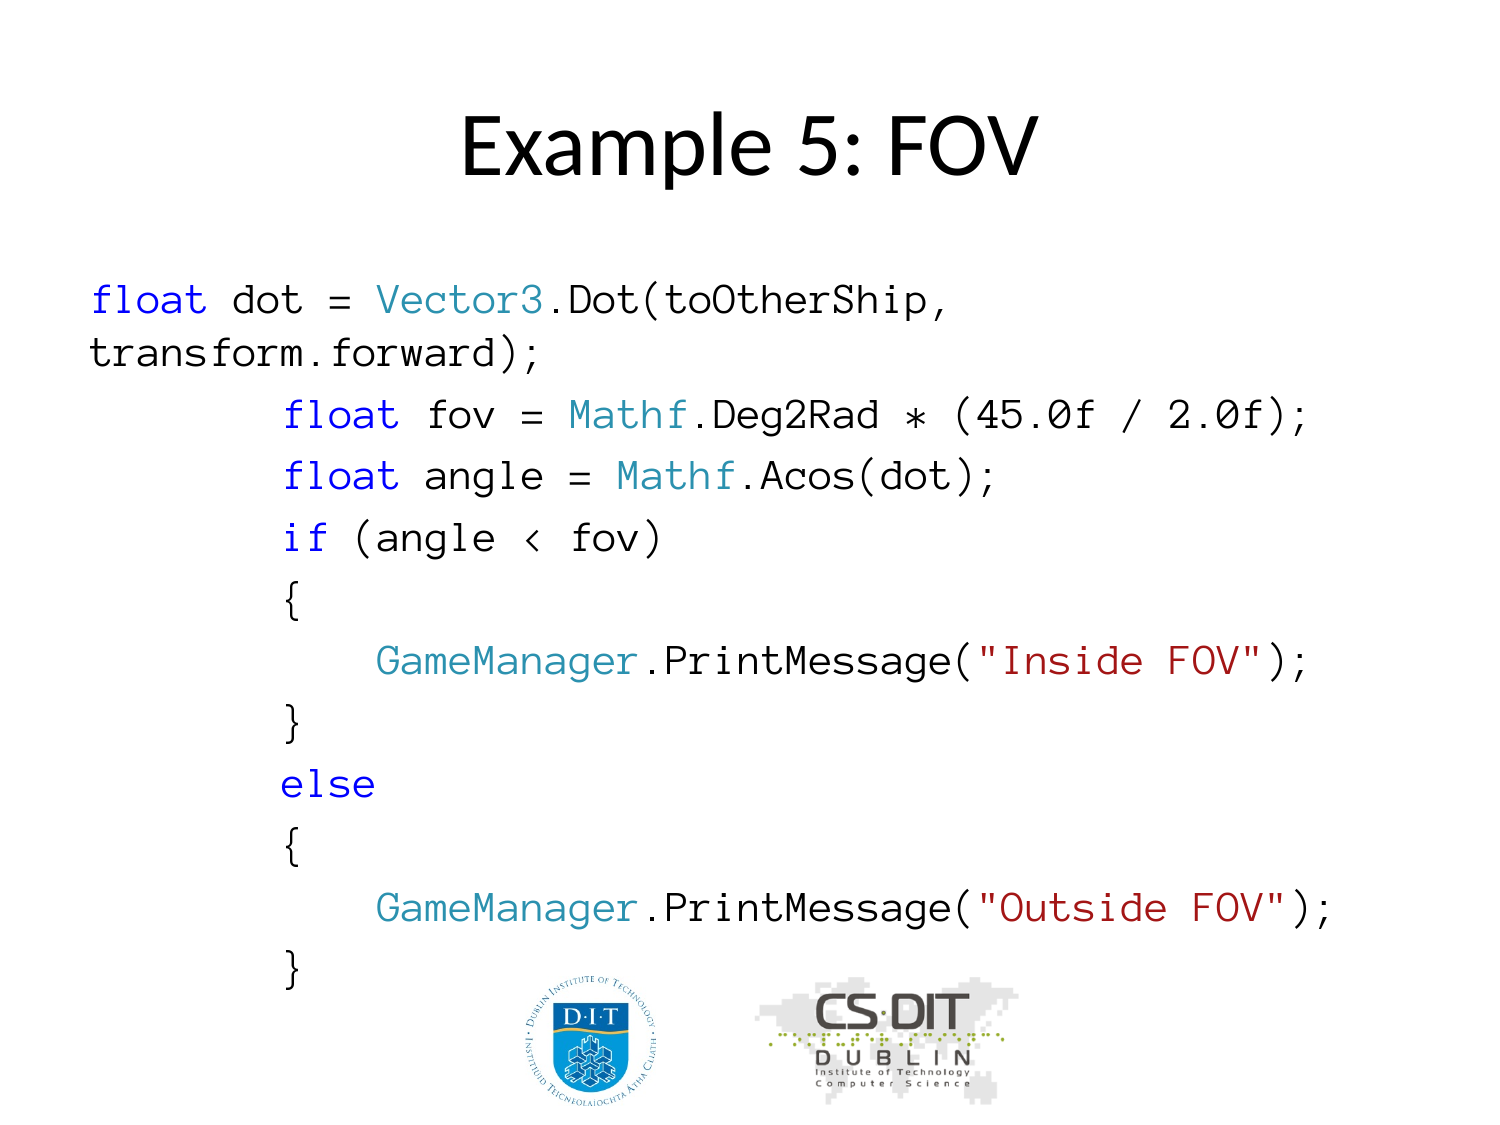

# Example 5: FOV
float dot = Vector3.Dot(toOtherShip, transform.forward);
        float fov = Mathf.Deg2Rad * (45.0f / 2.0f);
        float angle = Mathf.Acos(dot);
        if (angle < fov)
        {
            GameManager.PrintMessage("Inside FOV");
        }
        else
        {
            GameManager.PrintMessage("Outside FOV");
        }